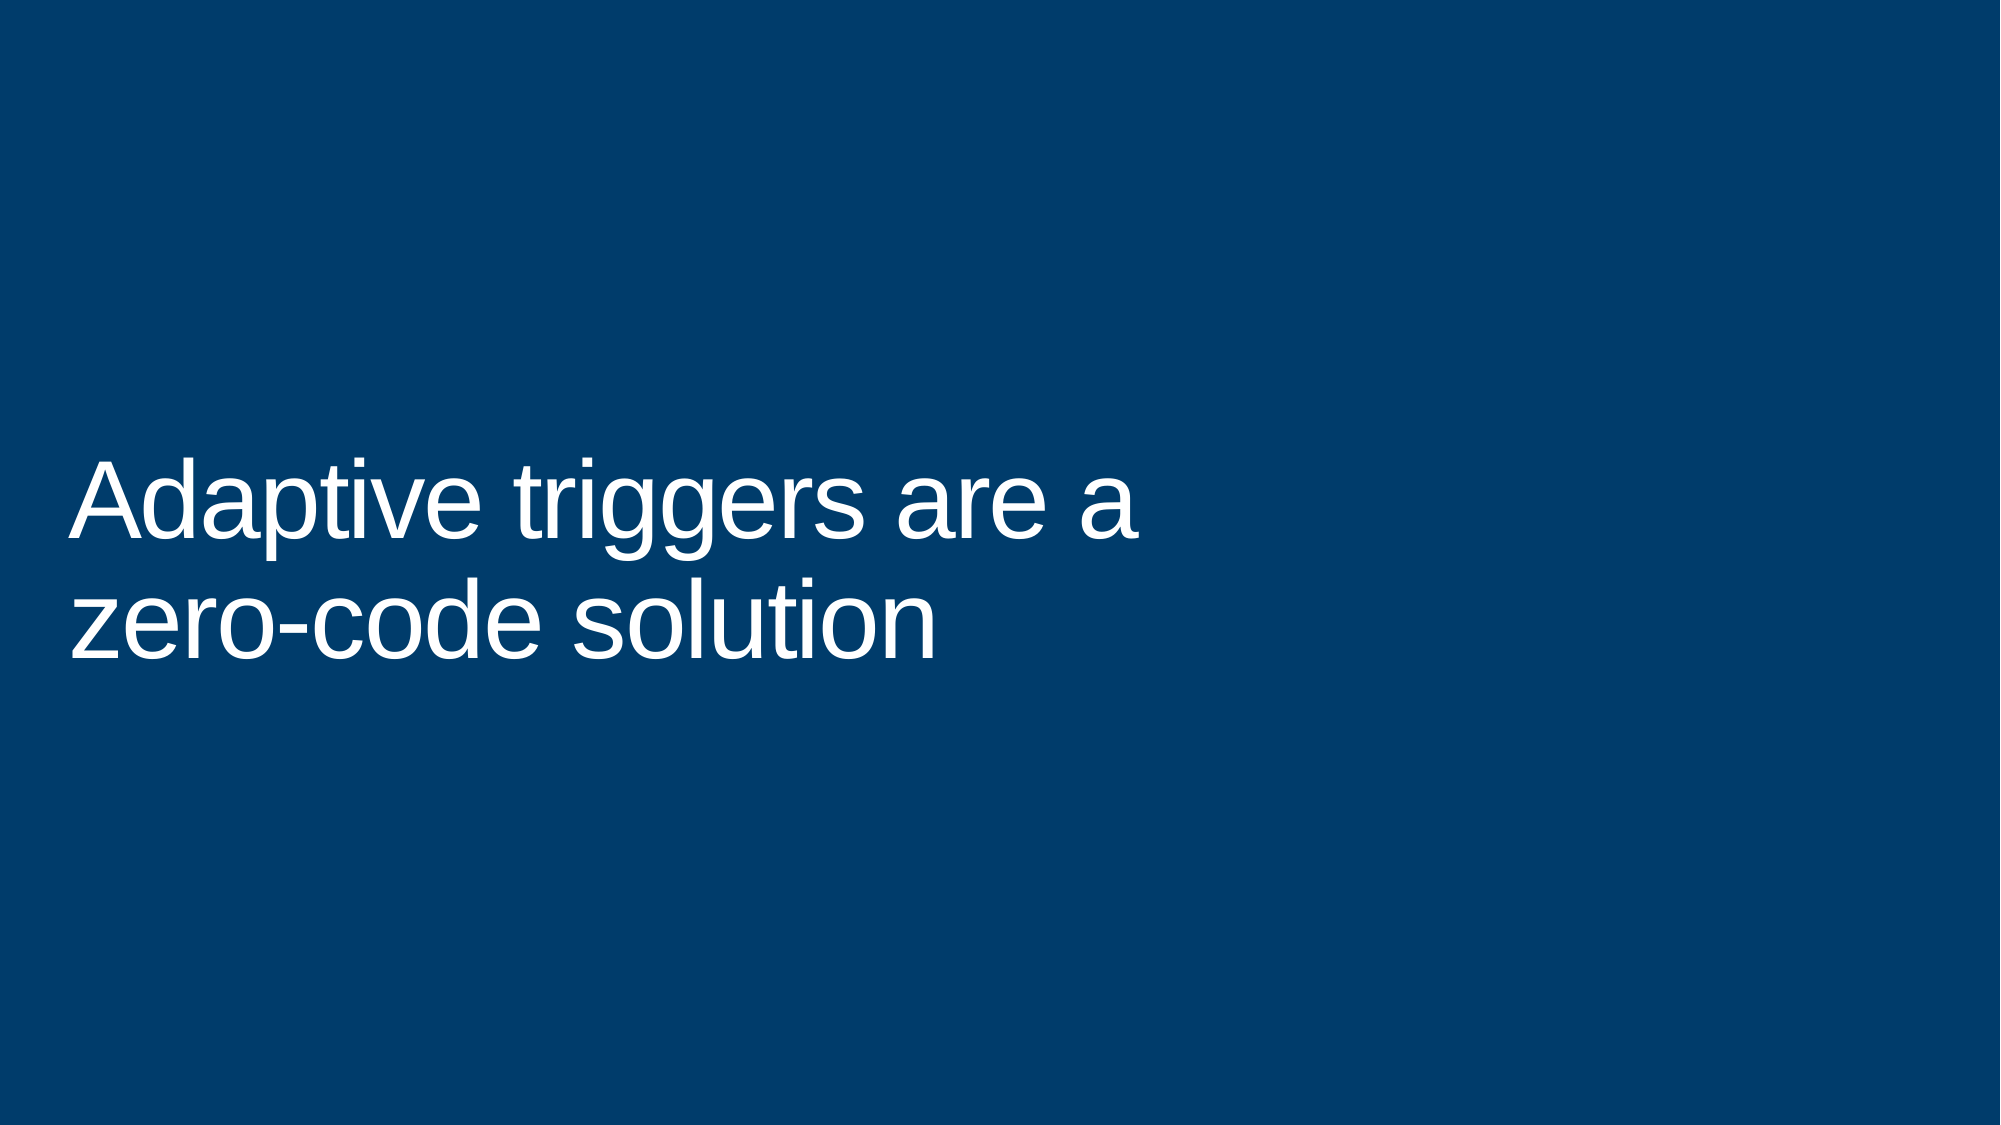

# Adaptive triggers are a zero-code solution